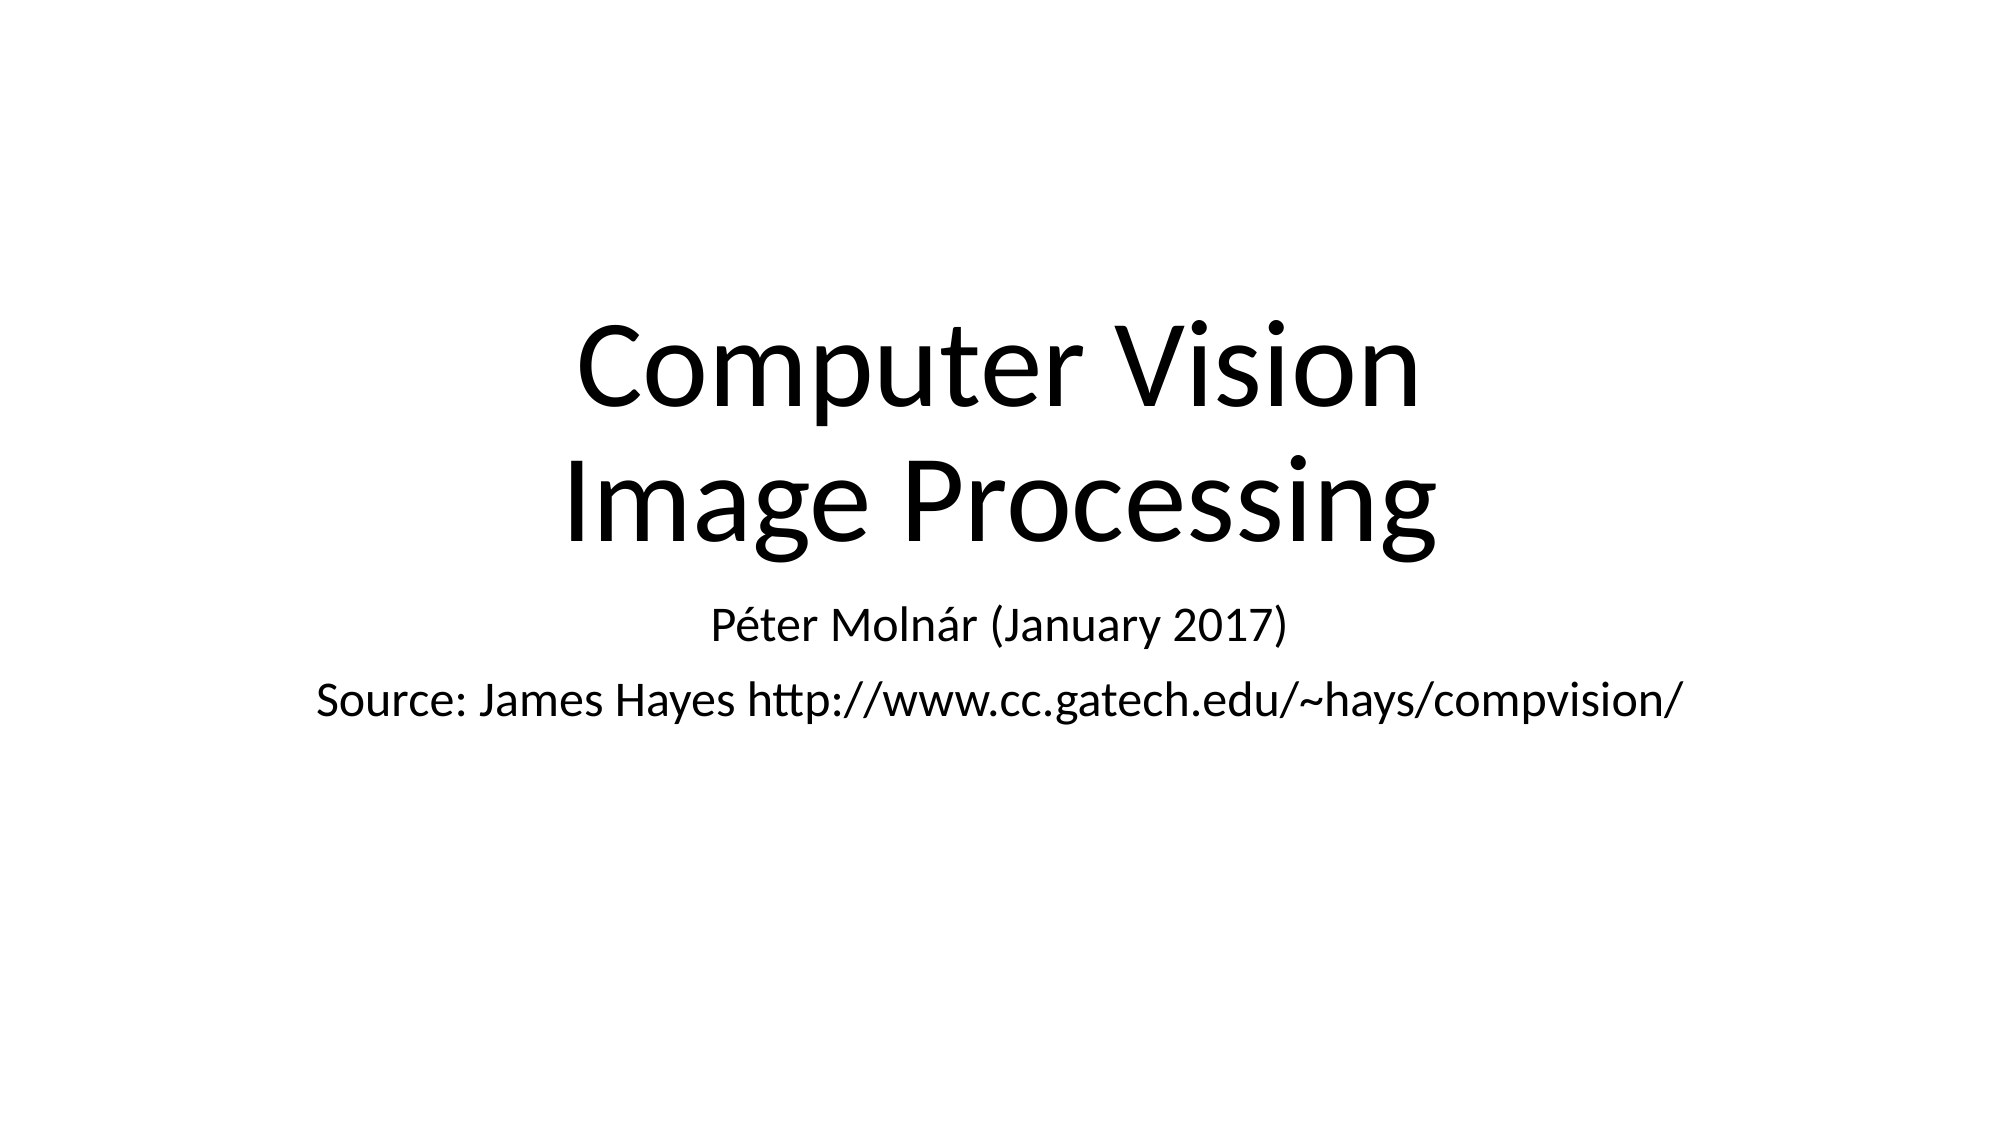

# Computer Vision Image Processing
Péter Molnár (January 2017)
Source: James Hayes http://www.cc.gatech.edu/~hays/compvision/